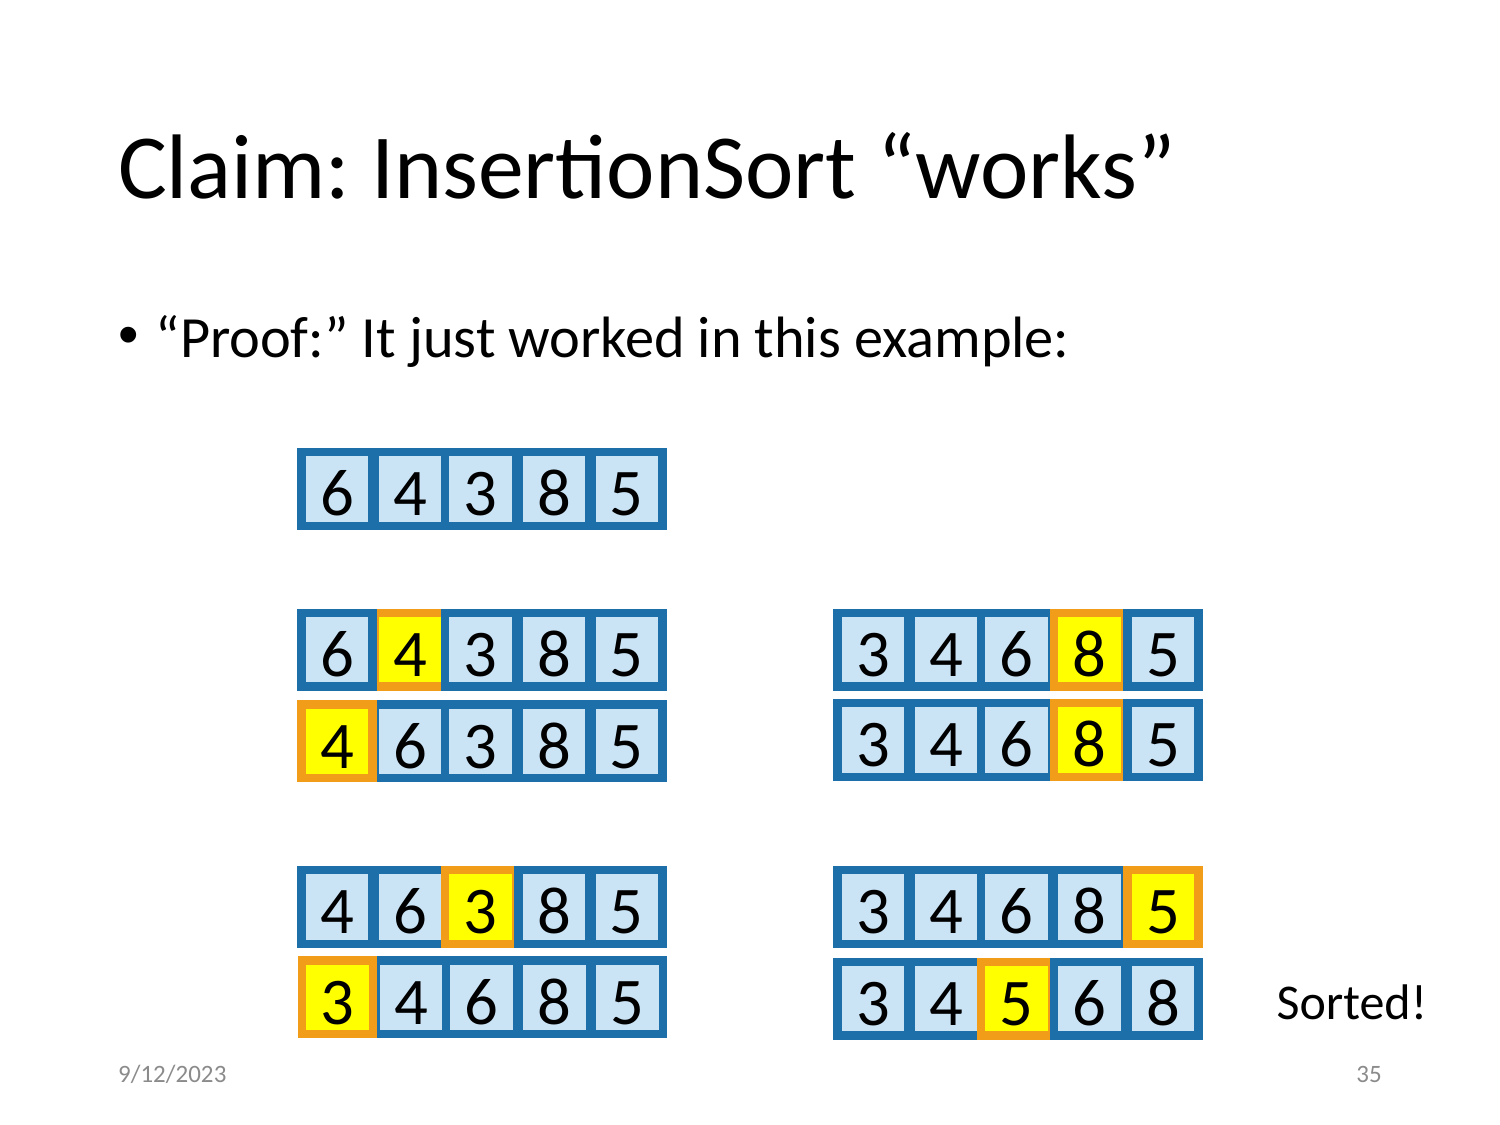

# Claim: InsertionSort “works”
“Proof:” It just worked in this example:
4
5
6
3
8
4
5
3
6
8
4
5
6
3
8
4
5
3
6
8
6
5
4
3
8
4
5
3
6
8
6
5
4
3
8
4
5
3
6
8
4
8
3
5
6
Sorted!
9/12/2023
35